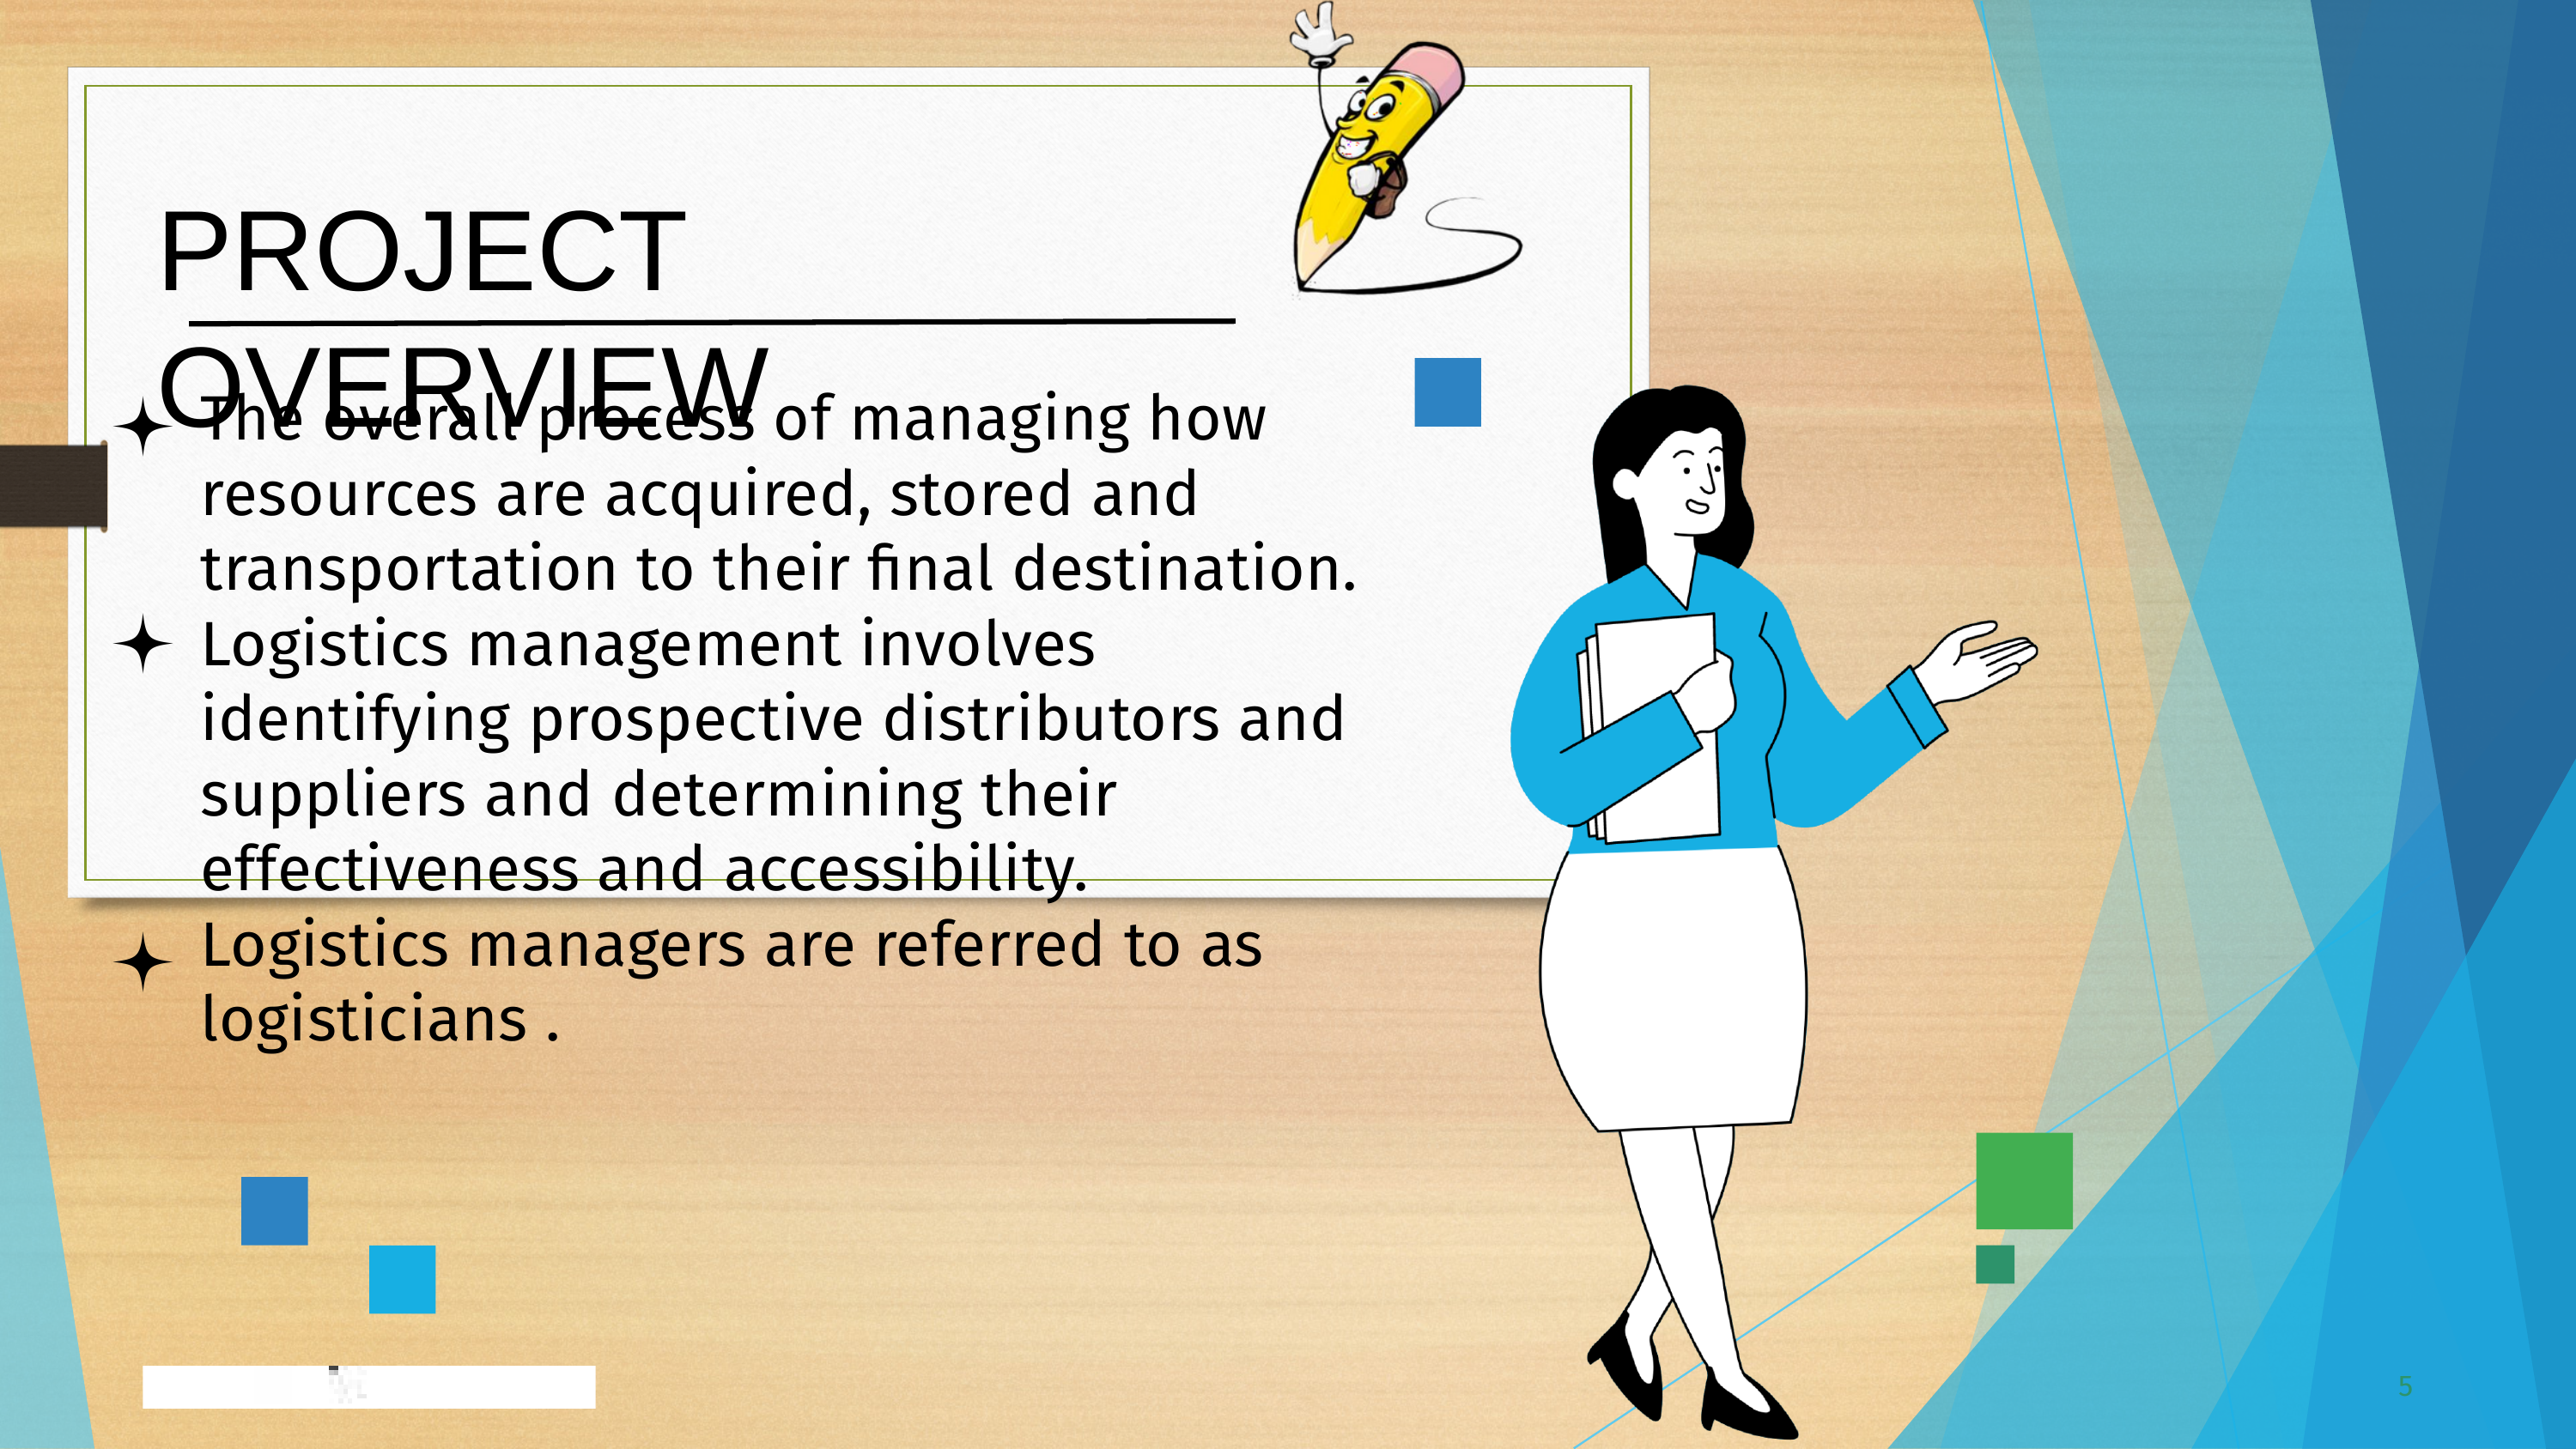

PROJECT	OVERVIEW

The overall process of managing how resources are acquired, stored and transportation to their final destination.
Logistics management involves identifying prospective distributors and suppliers and determining their effectiveness and accessibility.
Logistics managers are referred to as logisticians .

5